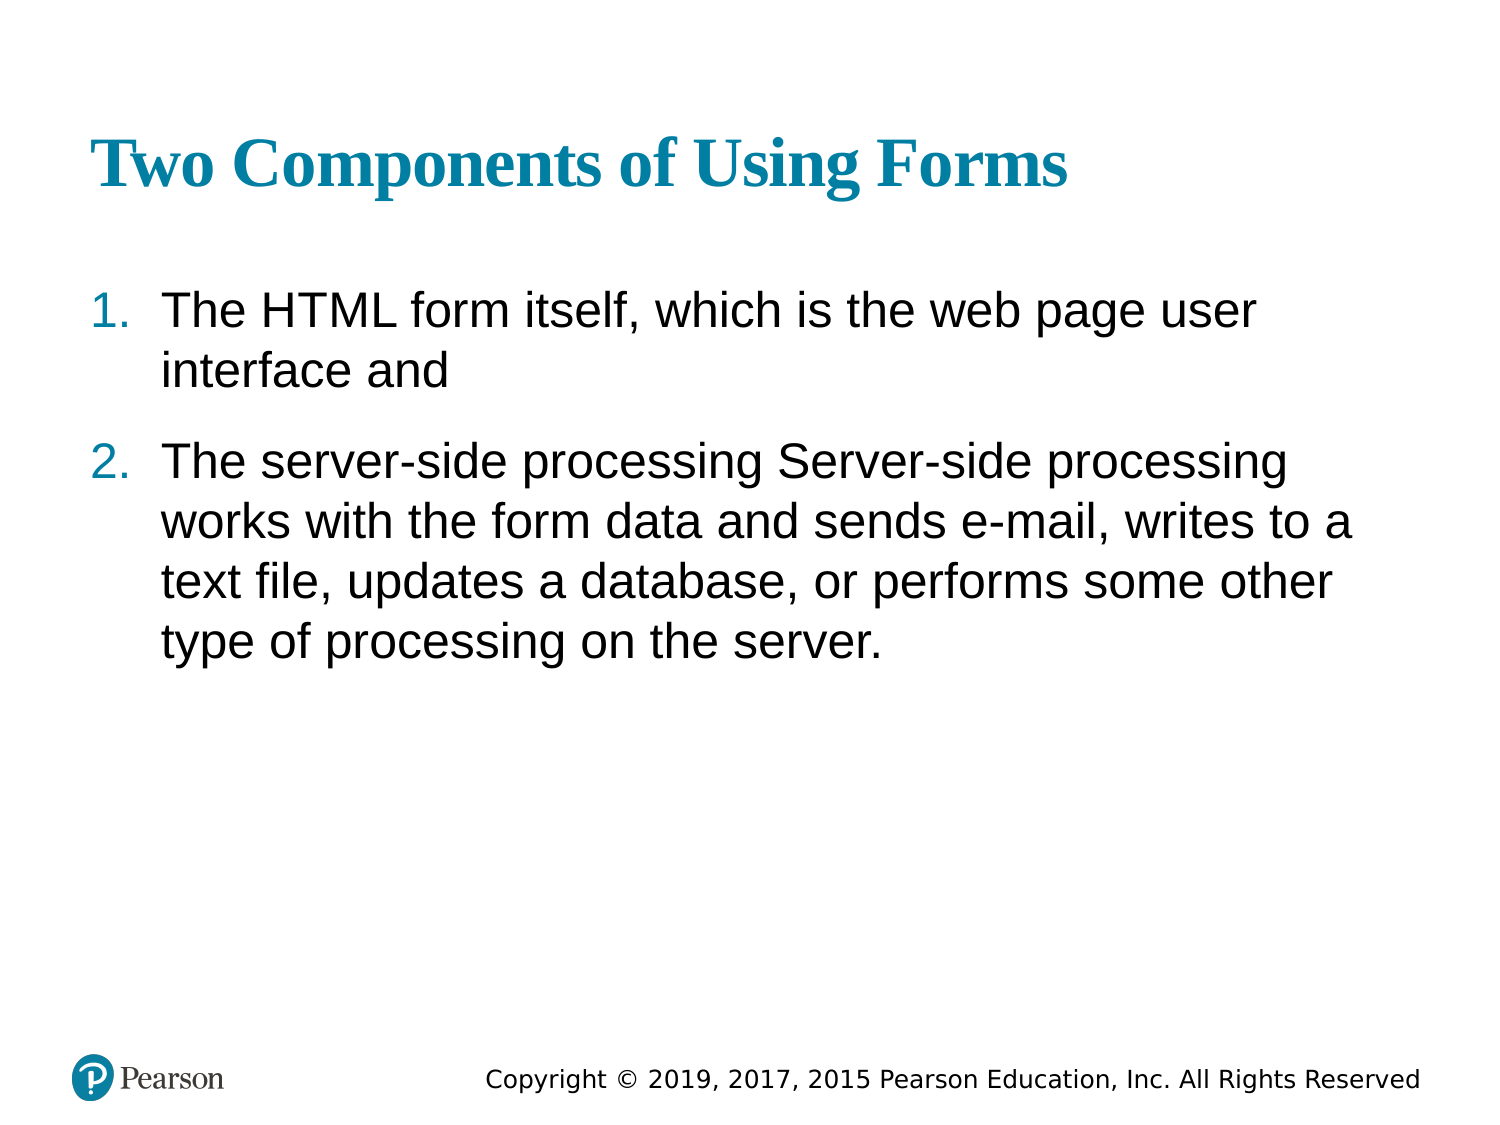

# Two Components of Using Forms
The H T M L form itself, which is the web page user interface and
The server-side processing Server-side processing works with the form data and sends e-mail, writes to a text file, updates a database, or performs some other type of processing on the server.